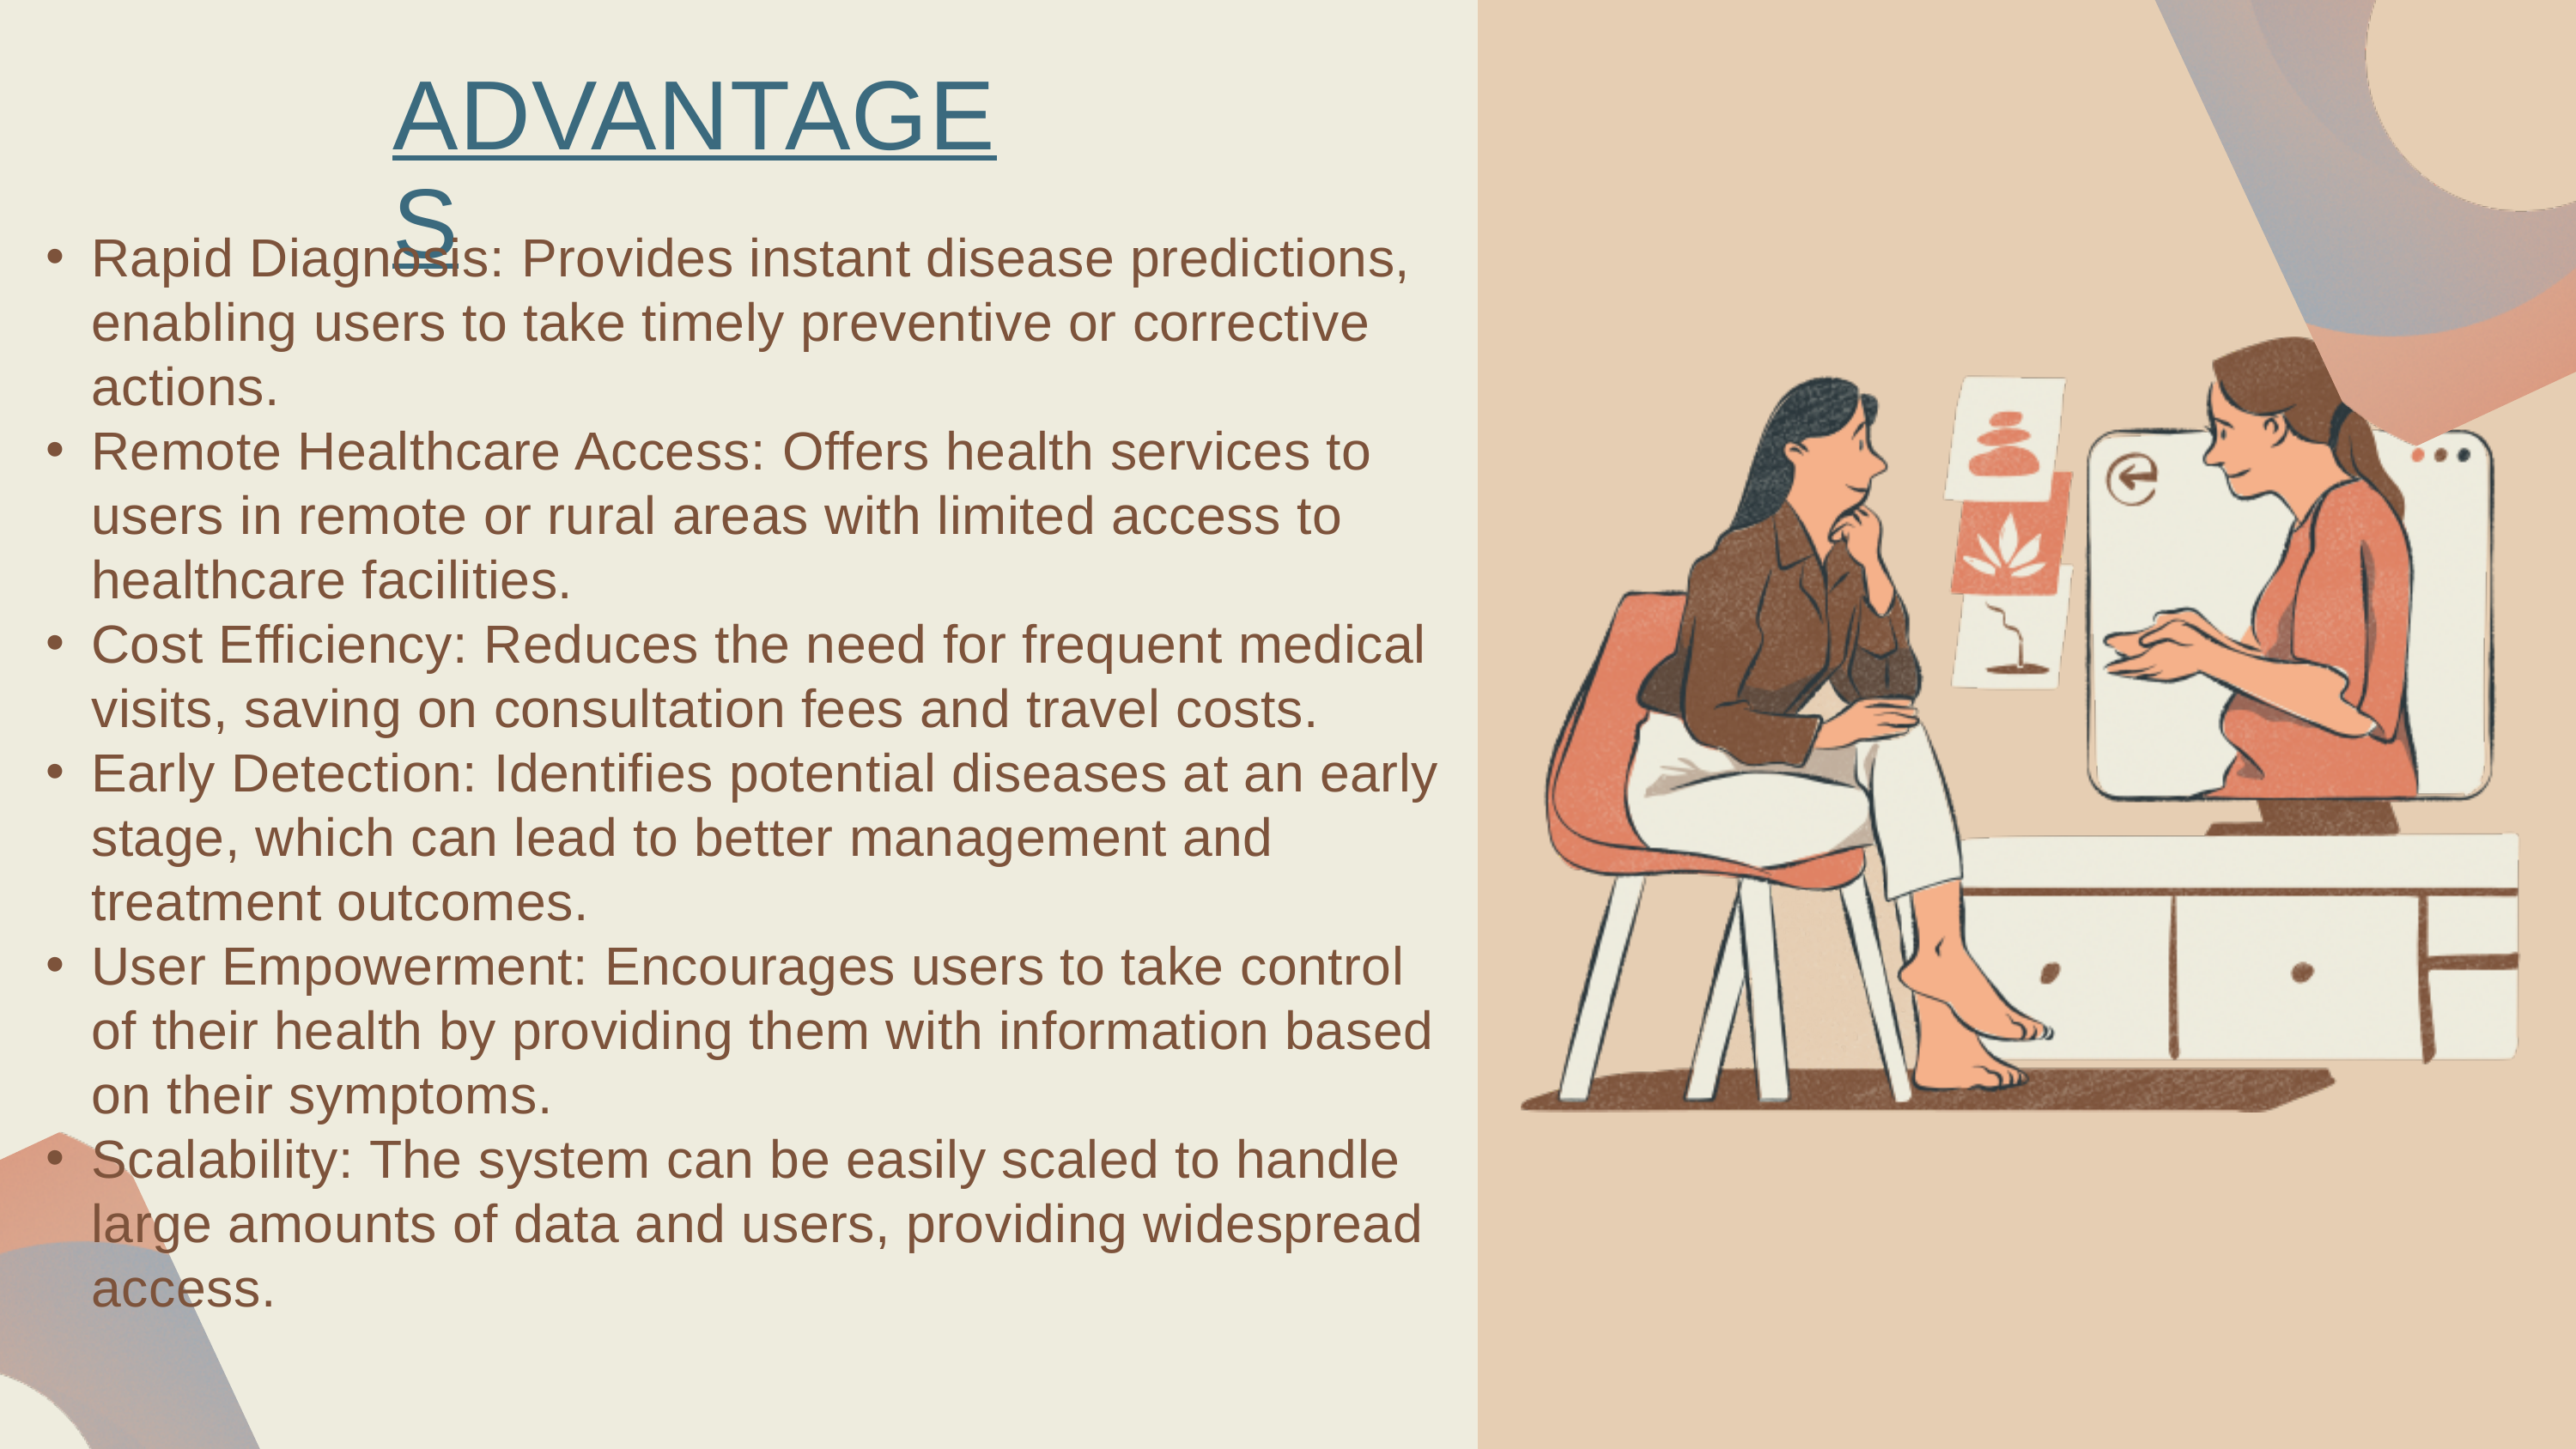

ADVANTAGES
Rapid Diagnosis: Provides instant disease predictions, enabling users to take timely preventive or corrective actions.
Remote Healthcare Access: Offers health services to users in remote or rural areas with limited access to healthcare facilities.
Cost Efficiency: Reduces the need for frequent medical visits, saving on consultation fees and travel costs.
Early Detection: Identifies potential diseases at an early stage, which can lead to better management and treatment outcomes.
User Empowerment: Encourages users to take control of their health by providing them with information based on their symptoms.
Scalability: The system can be easily scaled to handle large amounts of data and users, providing widespread access.